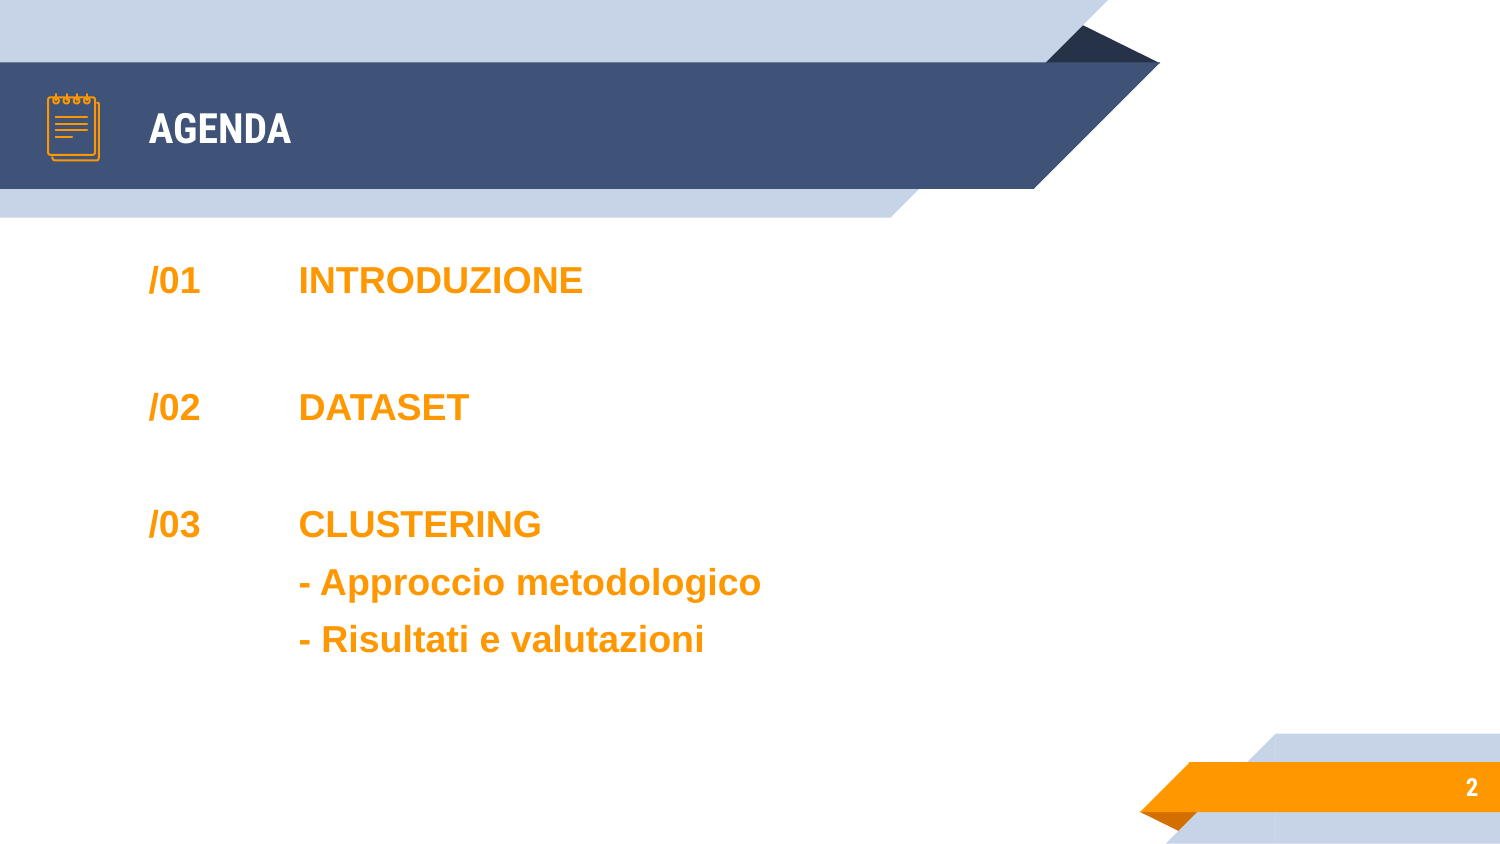

# AGENDA

/01 	INTRODUZIONE

/02 	DATASET

/03	CLUSTERING
	- Approccio metodologico
	- Risultati e valutazioni

2